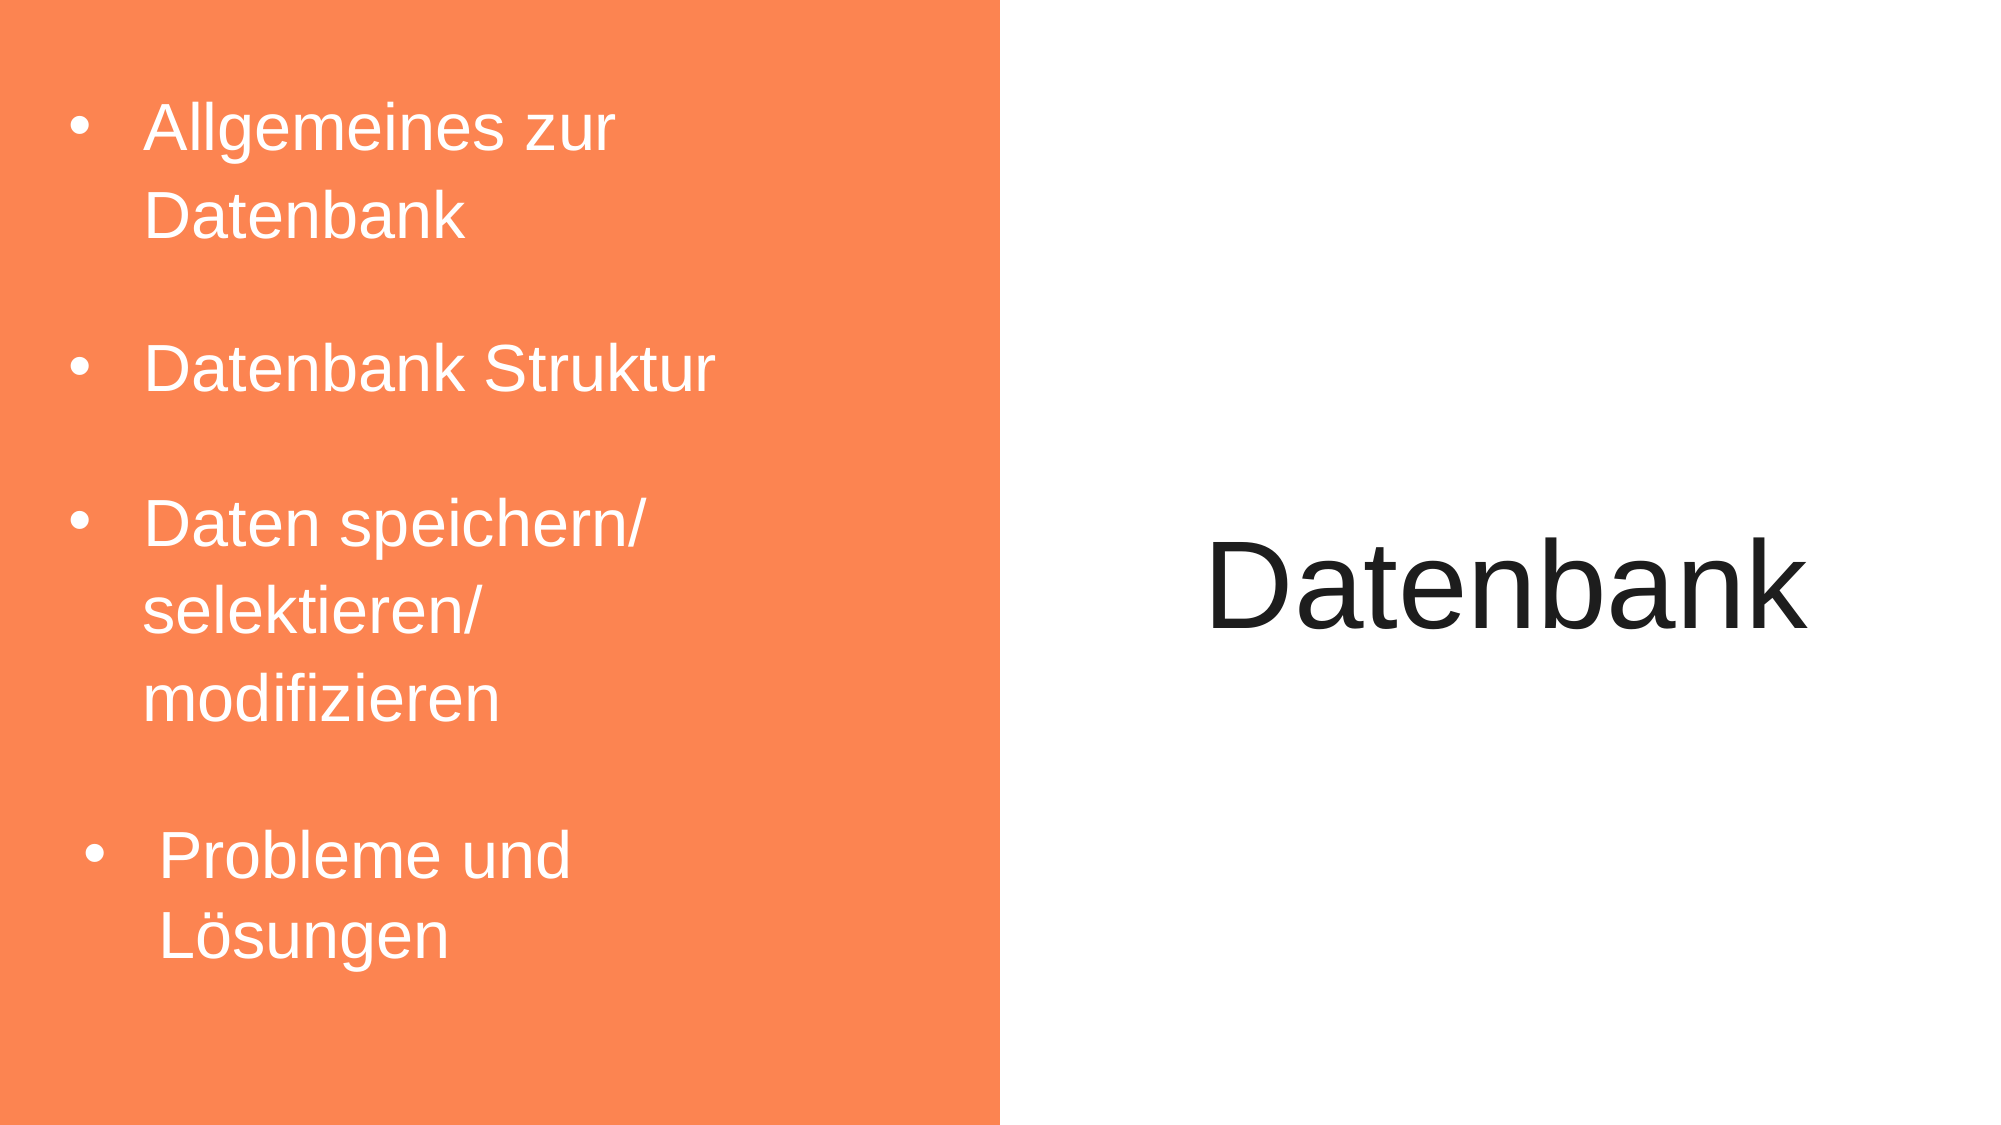

Allgemeines zur Datenbank
Datenbank Struktur
Datenbank
Daten speichern/
    selektieren/
    modifizieren
Probleme und Lösungen